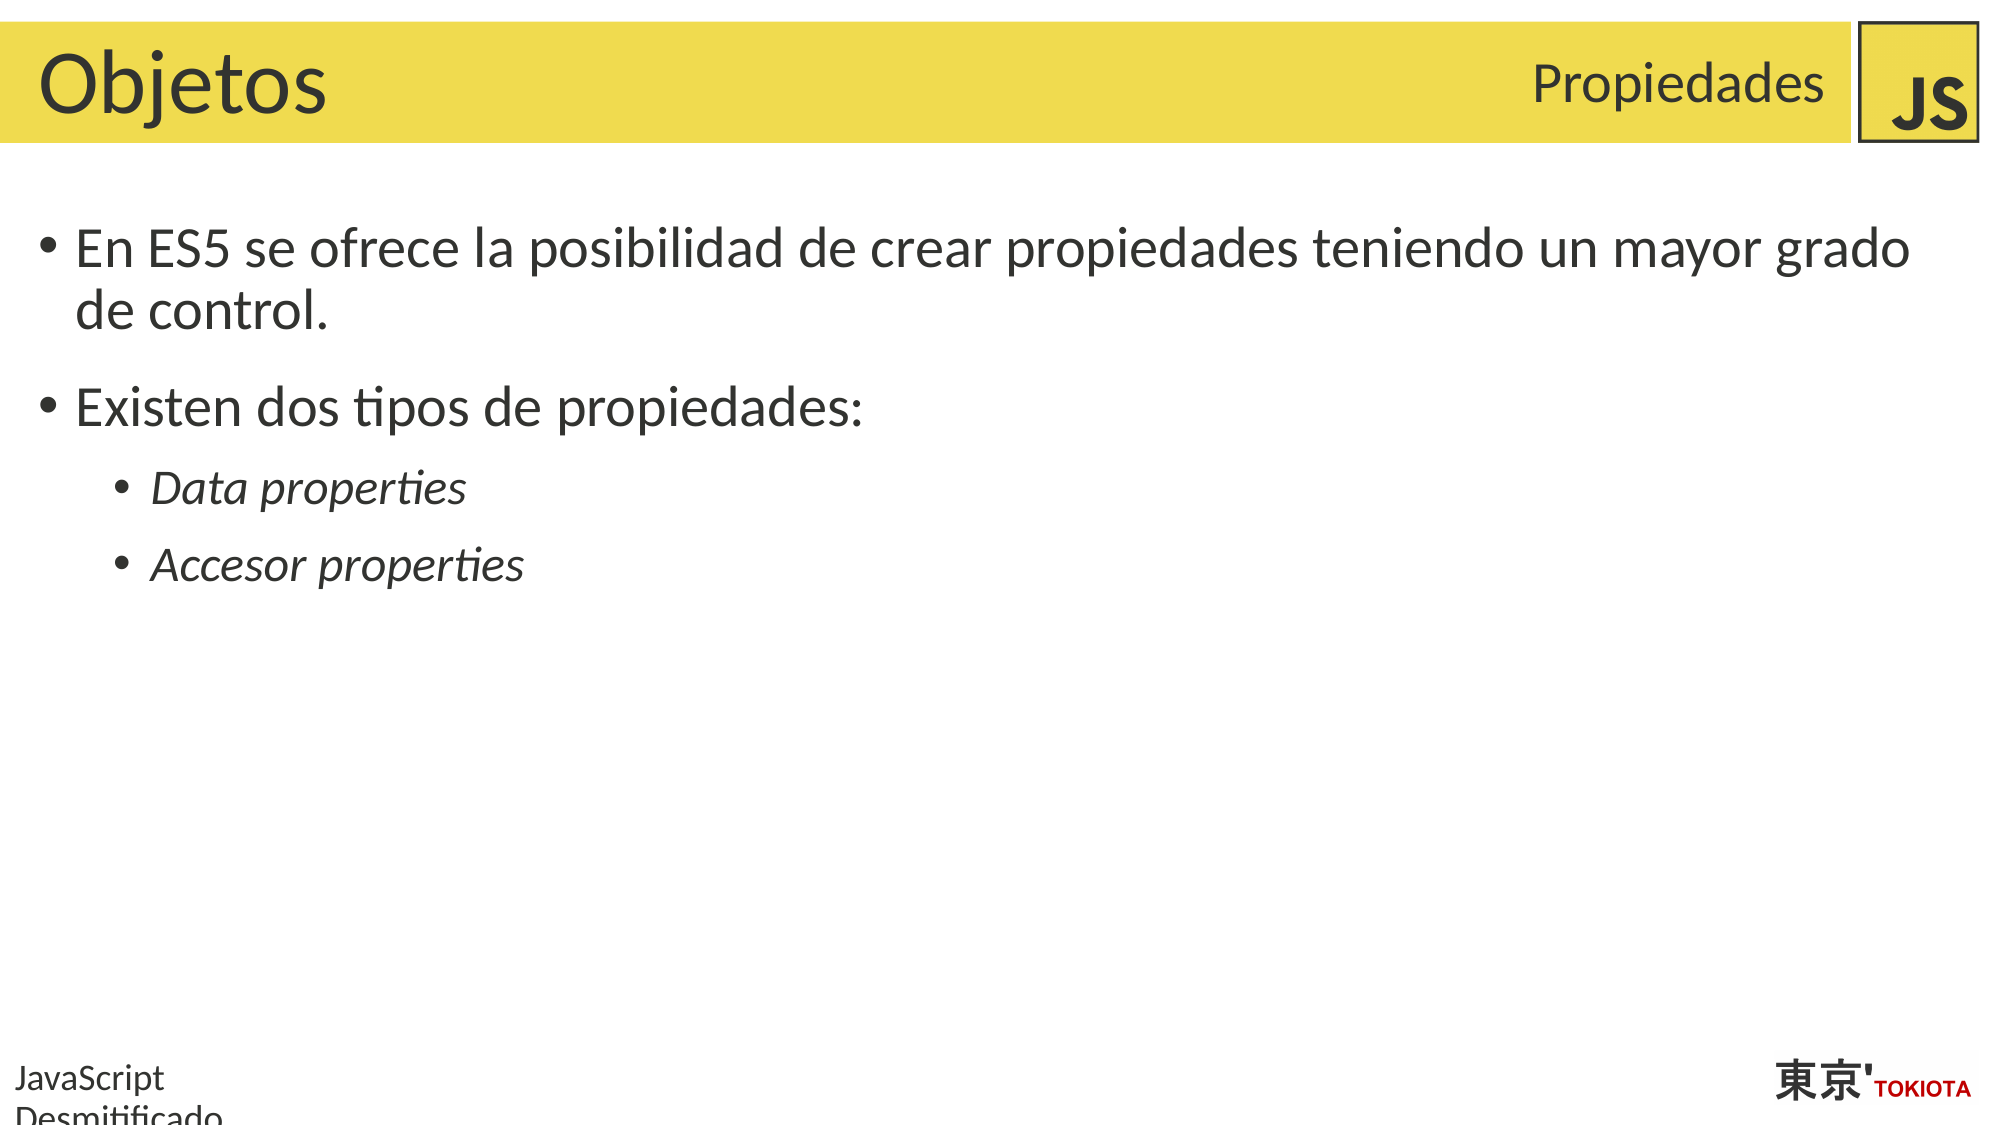

# Objetos
Propiedades
En ES5 se ofrece la posibilidad de crear propiedades teniendo un mayor grado de control.
Existen dos tipos de propiedades:
Data properties
Accesor properties